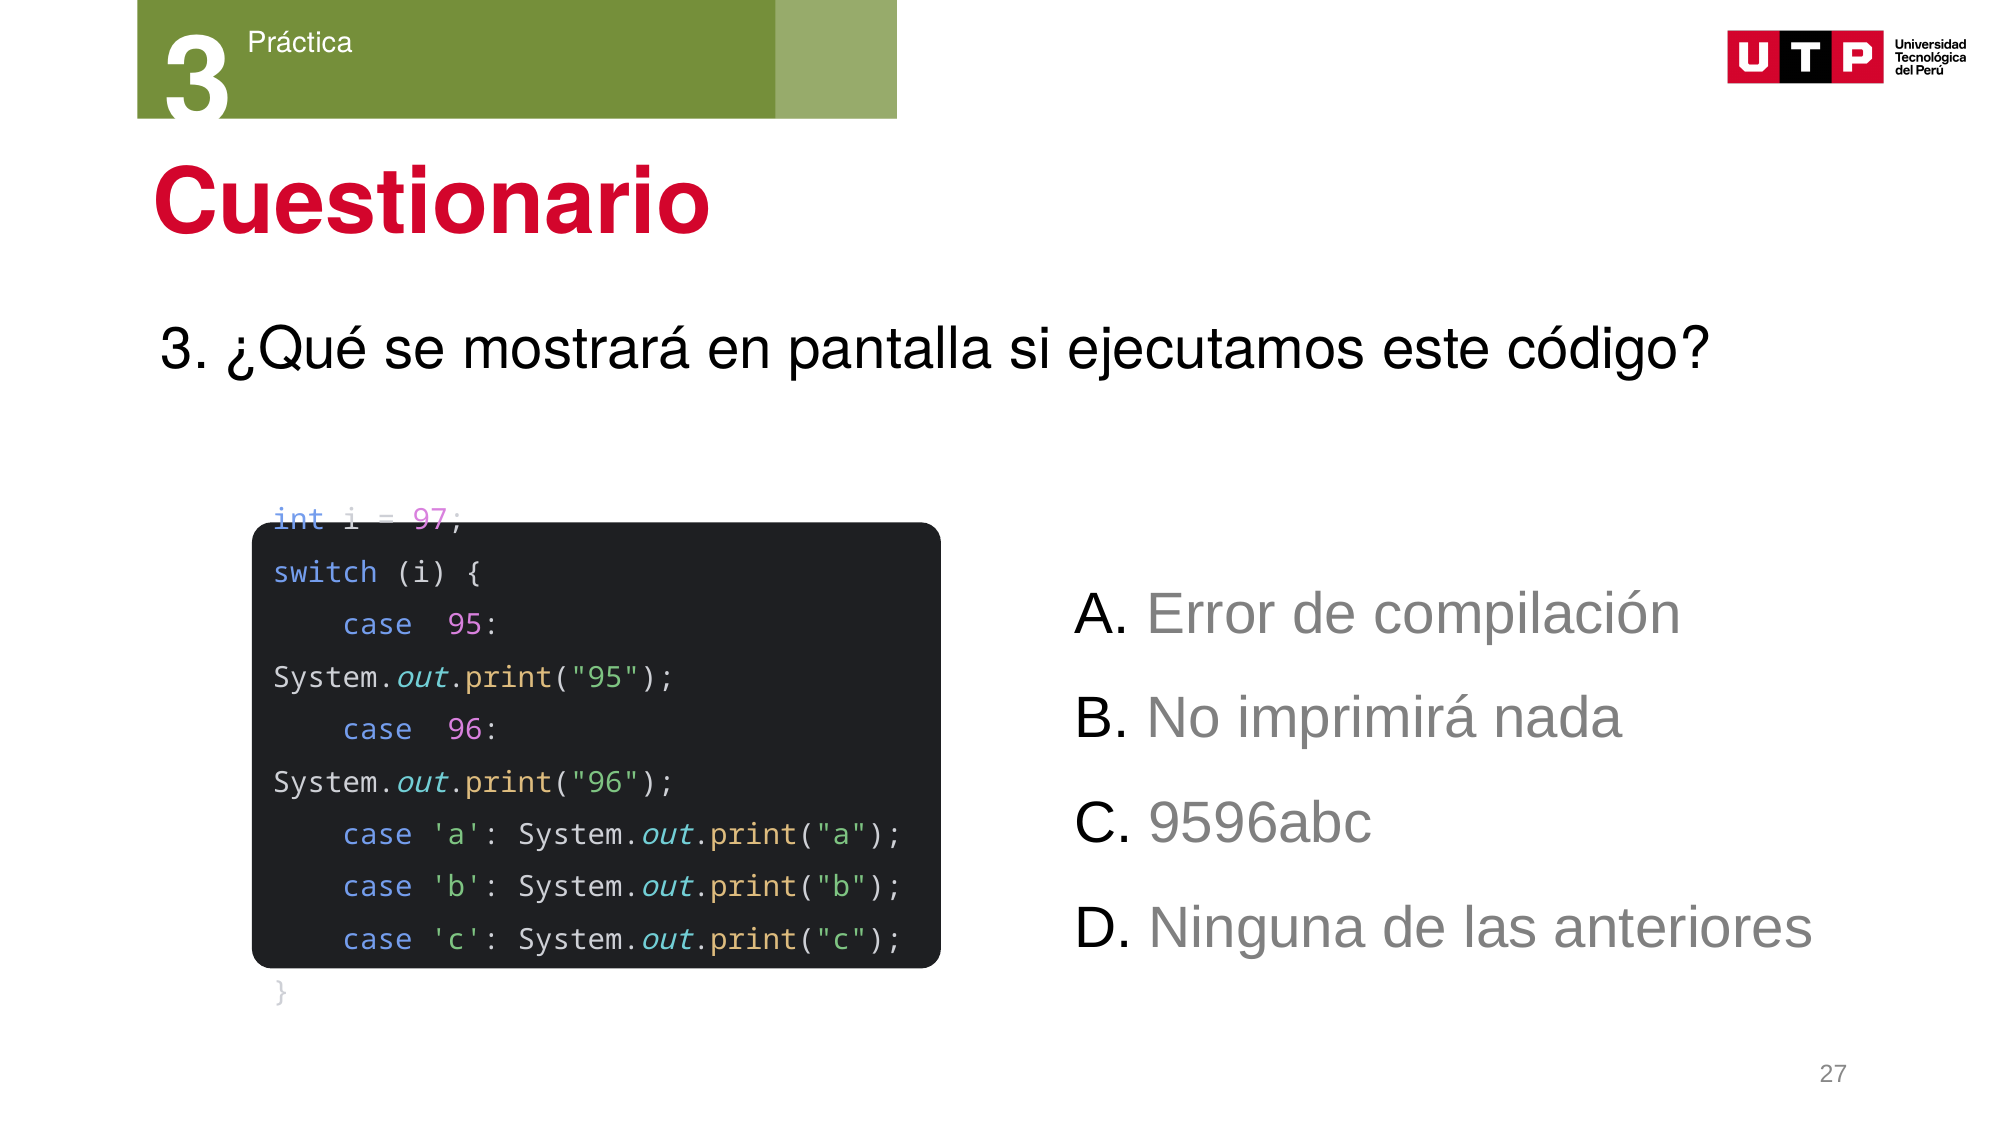

3

Práctica
# Cuestionario
3. ¿Qué se mostrará en pantalla si ejecutamos este código?
int i = 97;
switch (i) {
    case  95: System.out.print("95");
    case  96: System.out.print("96");
    case 'a': System.out.print("a");
    case 'b': System.out.print("b");
    case 'c': System.out.print("c");
}
 Error de compilación
 No imprimirá nada
 9596abc
 Ninguna de las anteriores
27